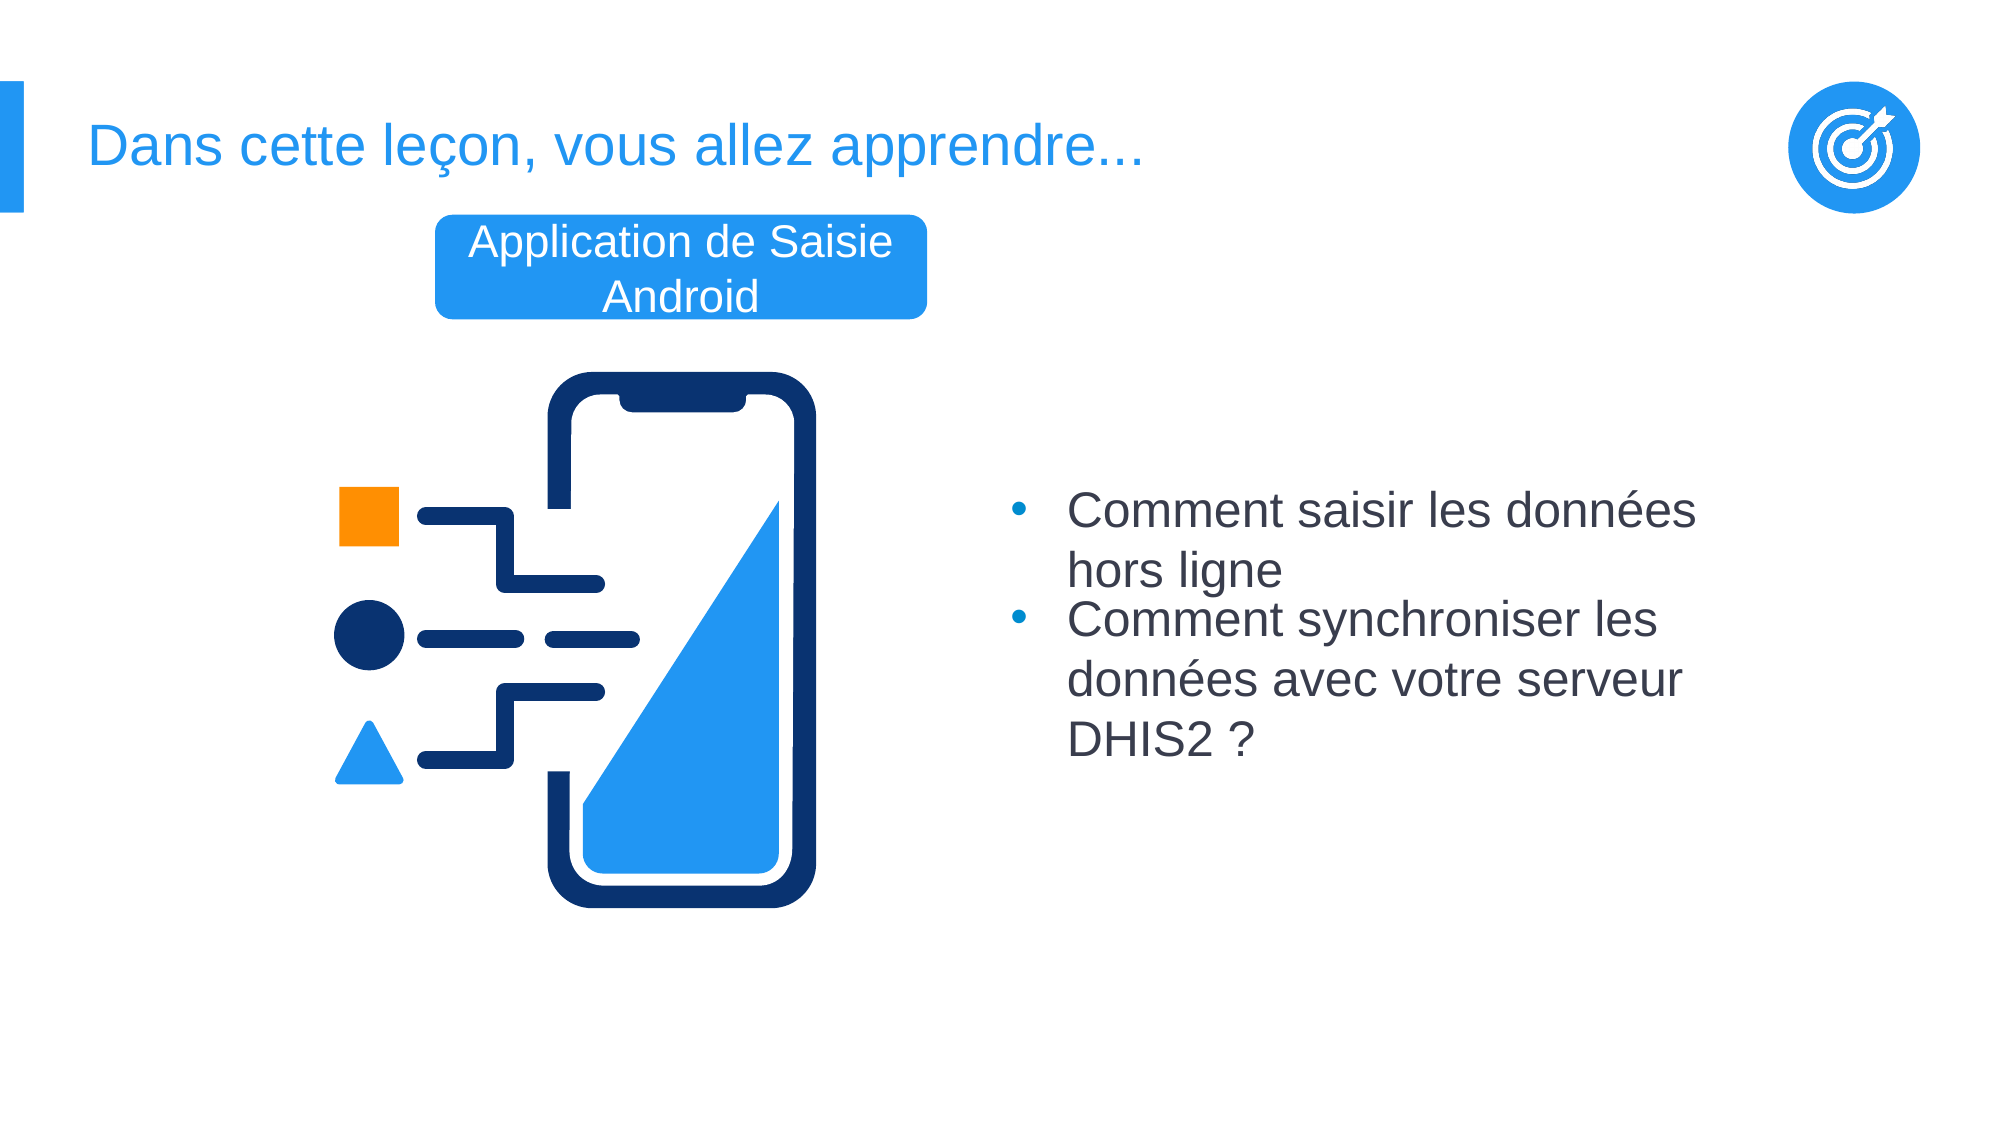

# Dans cette leçon, vous allez apprendre...
Application de Saisie Android

Comment saisir les données hors ligne
Comment synchroniser les données avec votre serveur DHIS2 ?